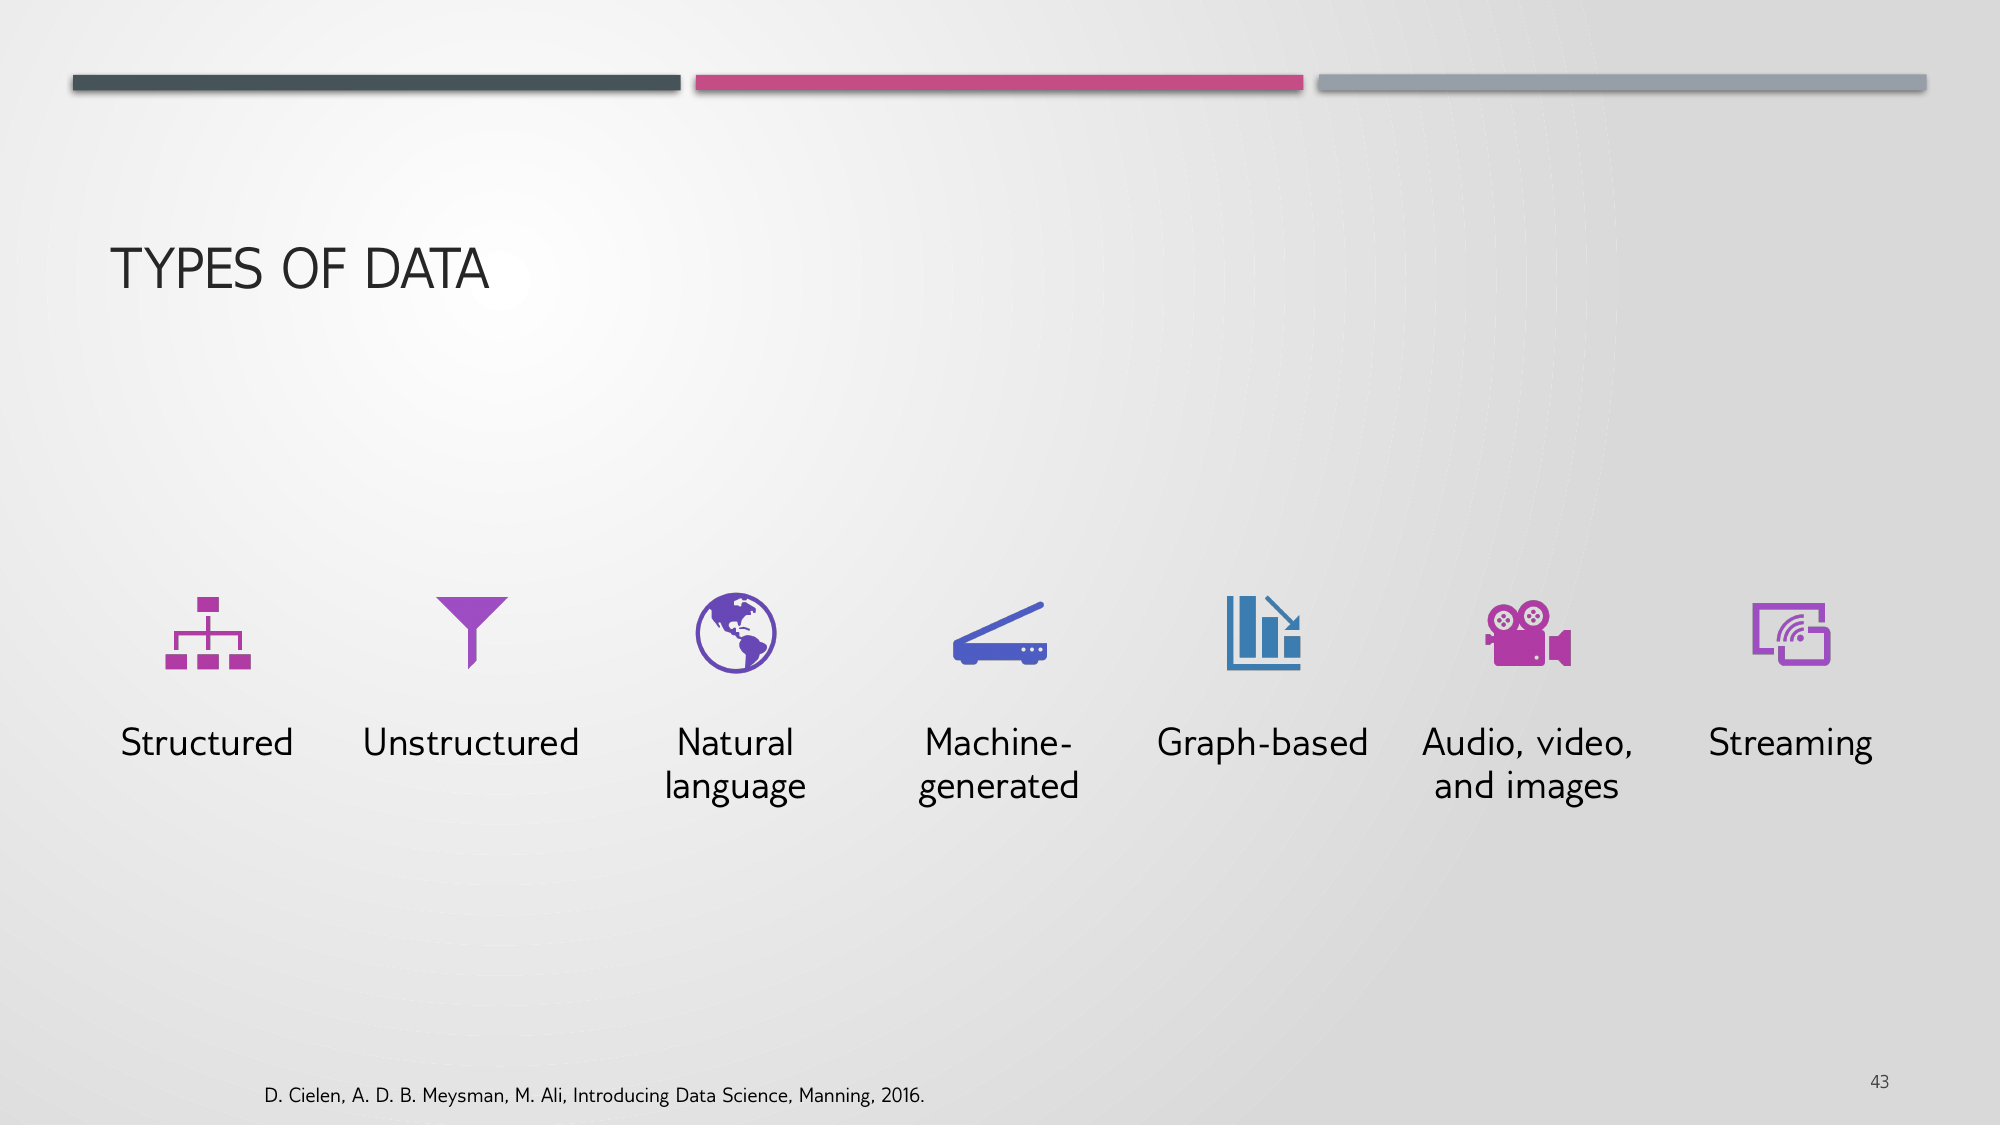

# Types of Data
Structured
Unstructured
Natural language
Machine-generated
Graph-based
Audio, video, and images
Streaming
43
D. Cielen, A. D. B. Meysman, M. Ali, Introducing Data Science, Manning, 2016.